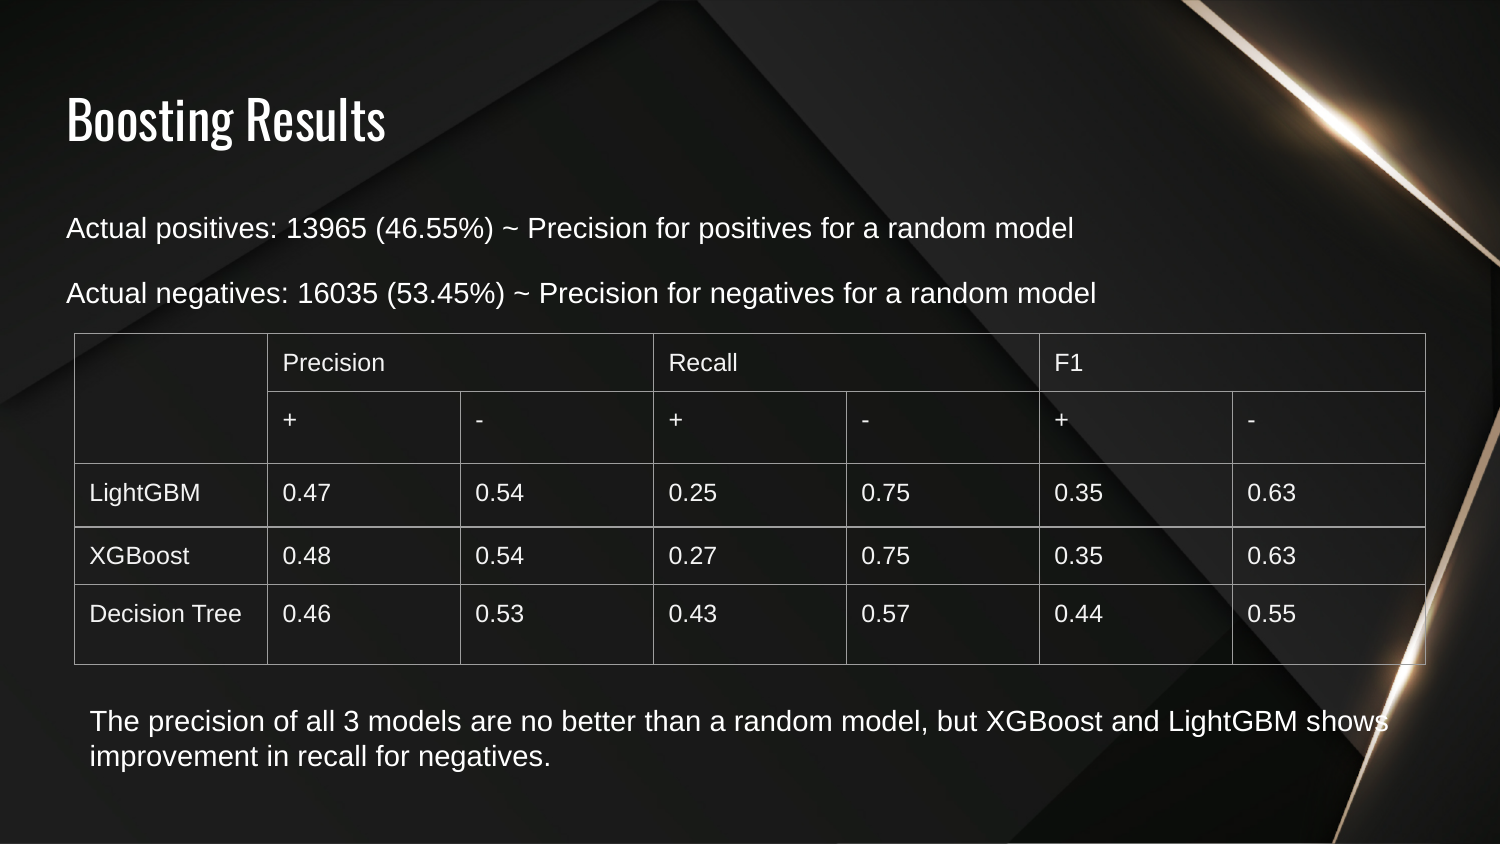

# Boosting Results
Actual positives: 13965 (46.55%) ~ Precision for positives for a random model
Actual negatives: 16035 (53.45%) ~ Precision for negatives for a random model

|  | Precision |  | Recall |  | F1 |  |
| --- | --- | --- | --- | --- | --- | --- |
|  | + | - | + | - | + | - |
| LightGBM | 0.47 | 0.54 | 0.25 | 0.75 | 0.35 | 0.63 |
| XGBoost | 0.48 | 0.54 | 0.27 | 0.75 | 0.35 | 0.63 |
| Decision Tree | 0.46 | 0.53 | 0.43 | 0.57 | 0.44 | 0.55 |
The precision of all 3 models are no better than a random model, but XGBoost and LightGBM shows improvement in recall for negatives.